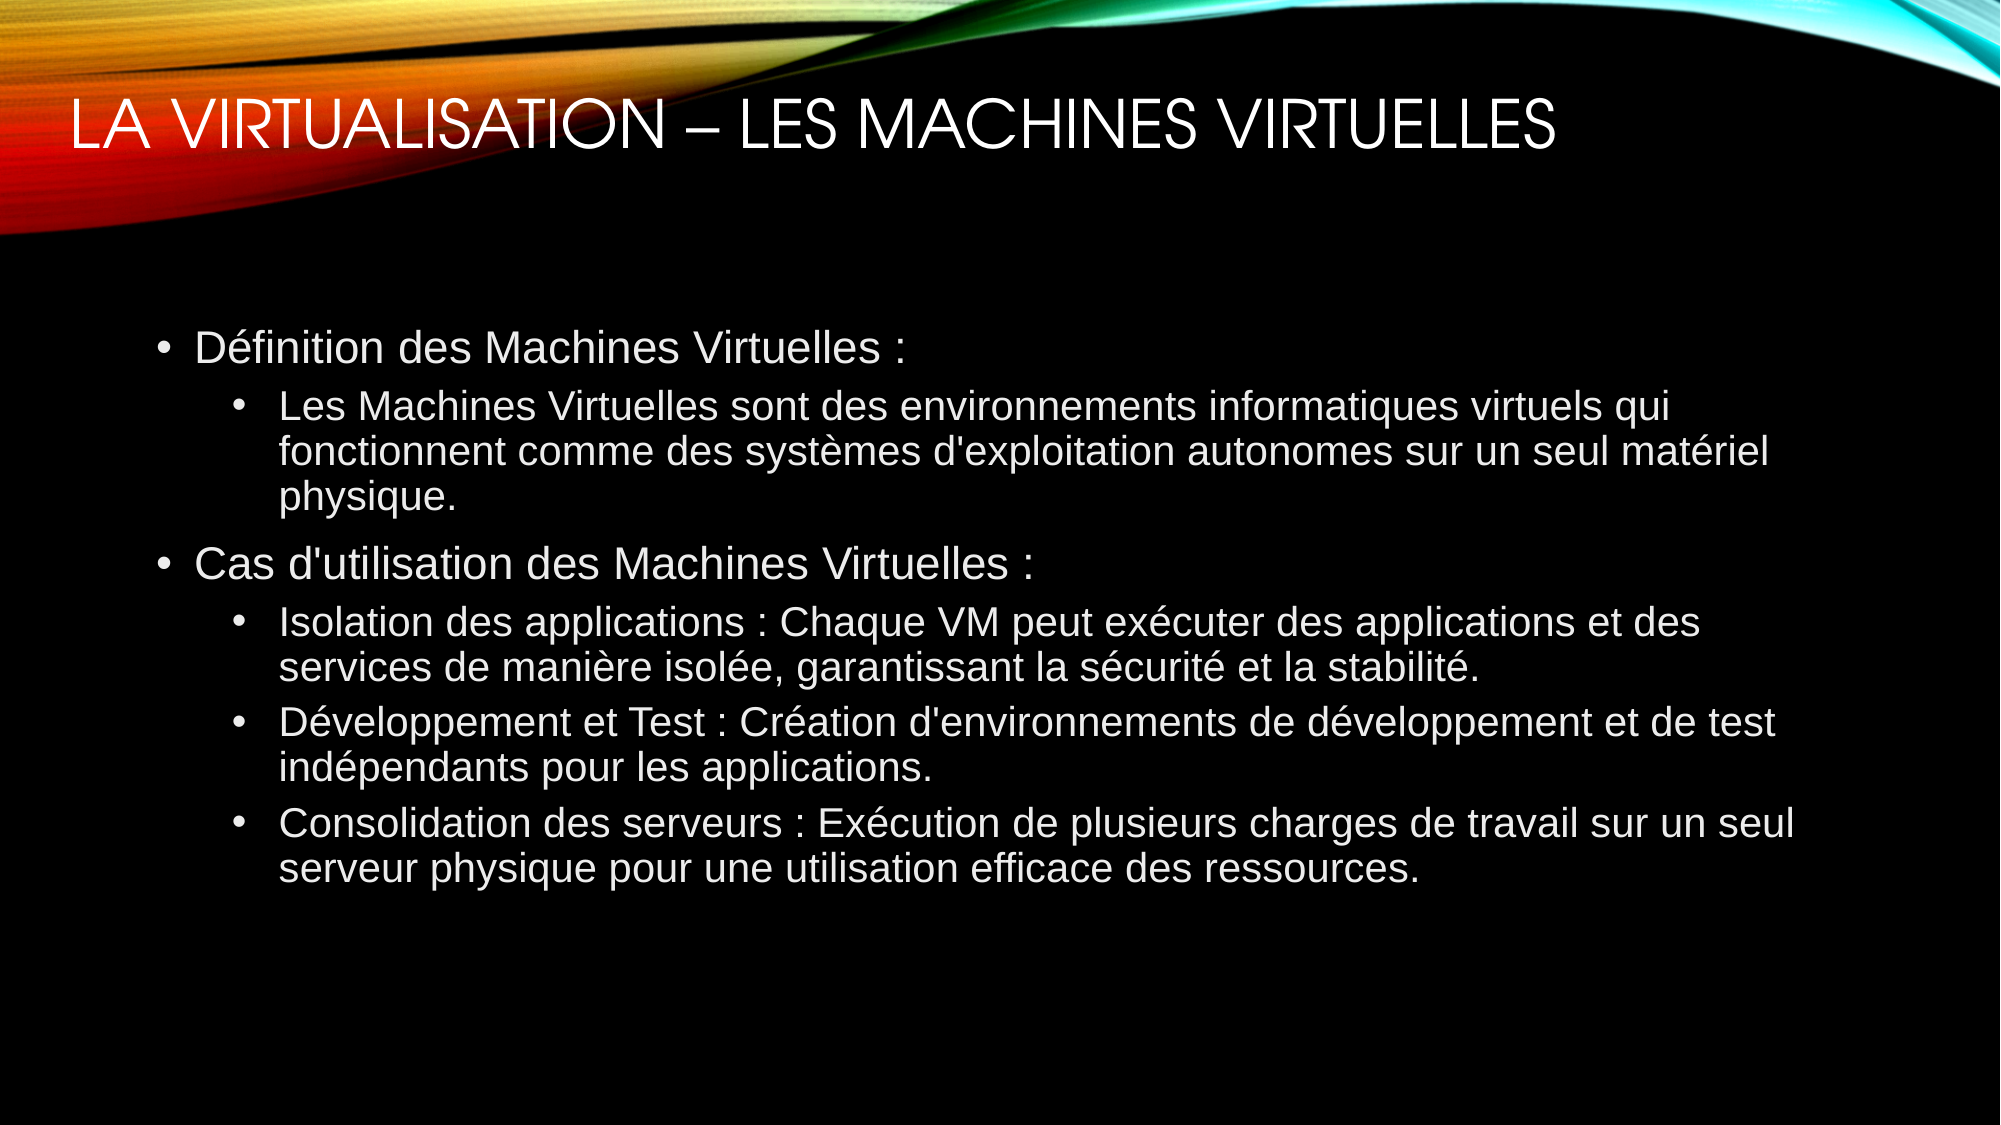

# LA VIRTUALISATION – Les machines virtuelles
Définition des Machines Virtuelles :
Les Machines Virtuelles sont des environnements informatiques virtuels qui fonctionnent comme des systèmes d'exploitation autonomes sur un seul matériel physique.
Cas d'utilisation des Machines Virtuelles :
Isolation des applications : Chaque VM peut exécuter des applications et des services de manière isolée, garantissant la sécurité et la stabilité.
Développement et Test : Création d'environnements de développement et de test indépendants pour les applications.
Consolidation des serveurs : Exécution de plusieurs charges de travail sur un seul serveur physique pour une utilisation efficace des ressources.